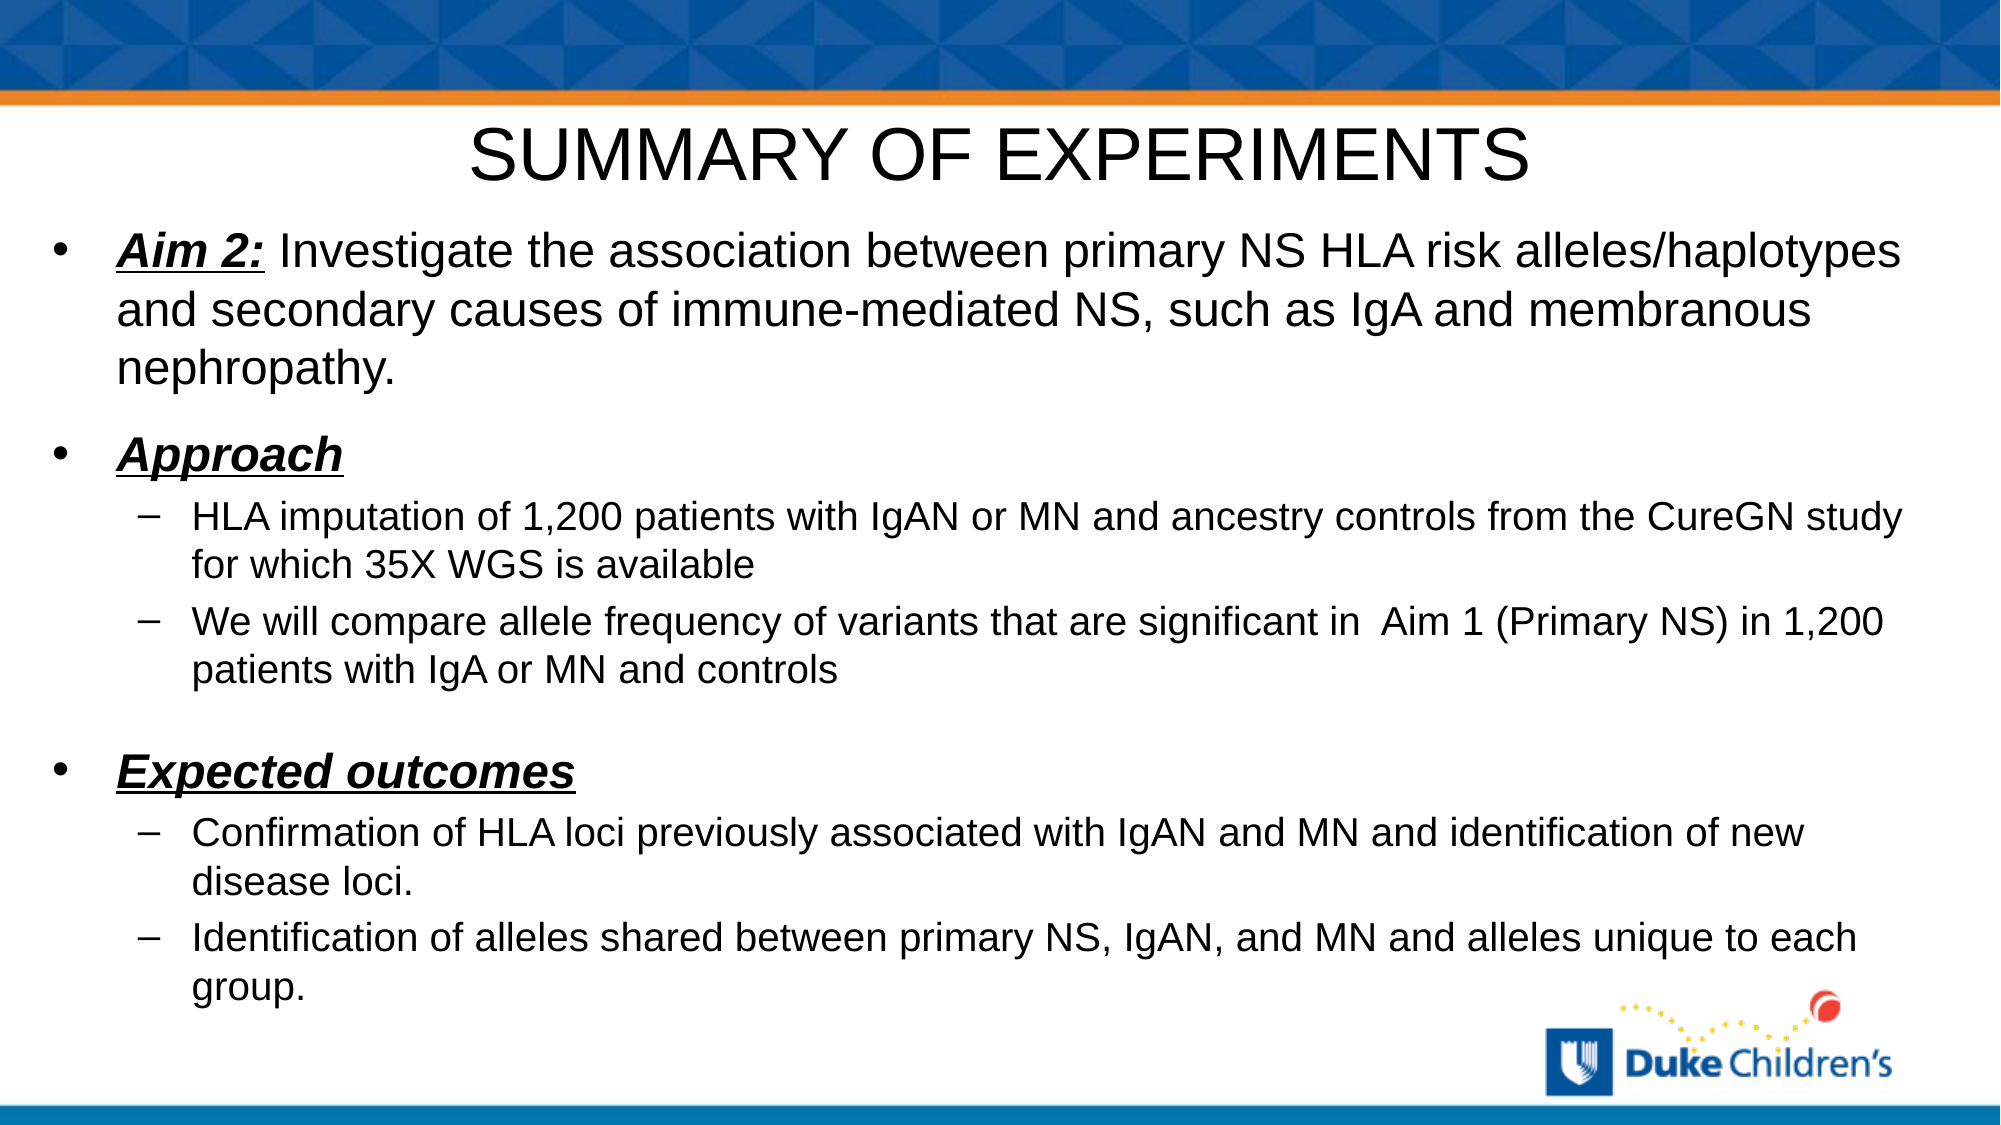

# SUMMARY OF EXPERIMENTS
Aim 2: Investigate the association between primary NS HLA risk alleles/haplotypes and secondary causes of immune-mediated NS, such as IgA and membranous nephropathy.

Approach
HLA imputation of 1,200 patients with IgAN or MN and ancestry controls from the CureGN study for which 35X WGS is available
We will compare allele frequency of variants that are significant in  Aim 1 (Primary NS) in 1,200 patients with IgA or MN and controls

Expected outcomes
Confirmation of HLA loci previously associated with IgAN and MN and identification of new disease loci.
Identification of alleles shared between primary NS, IgAN, and MN and alleles unique to each group.